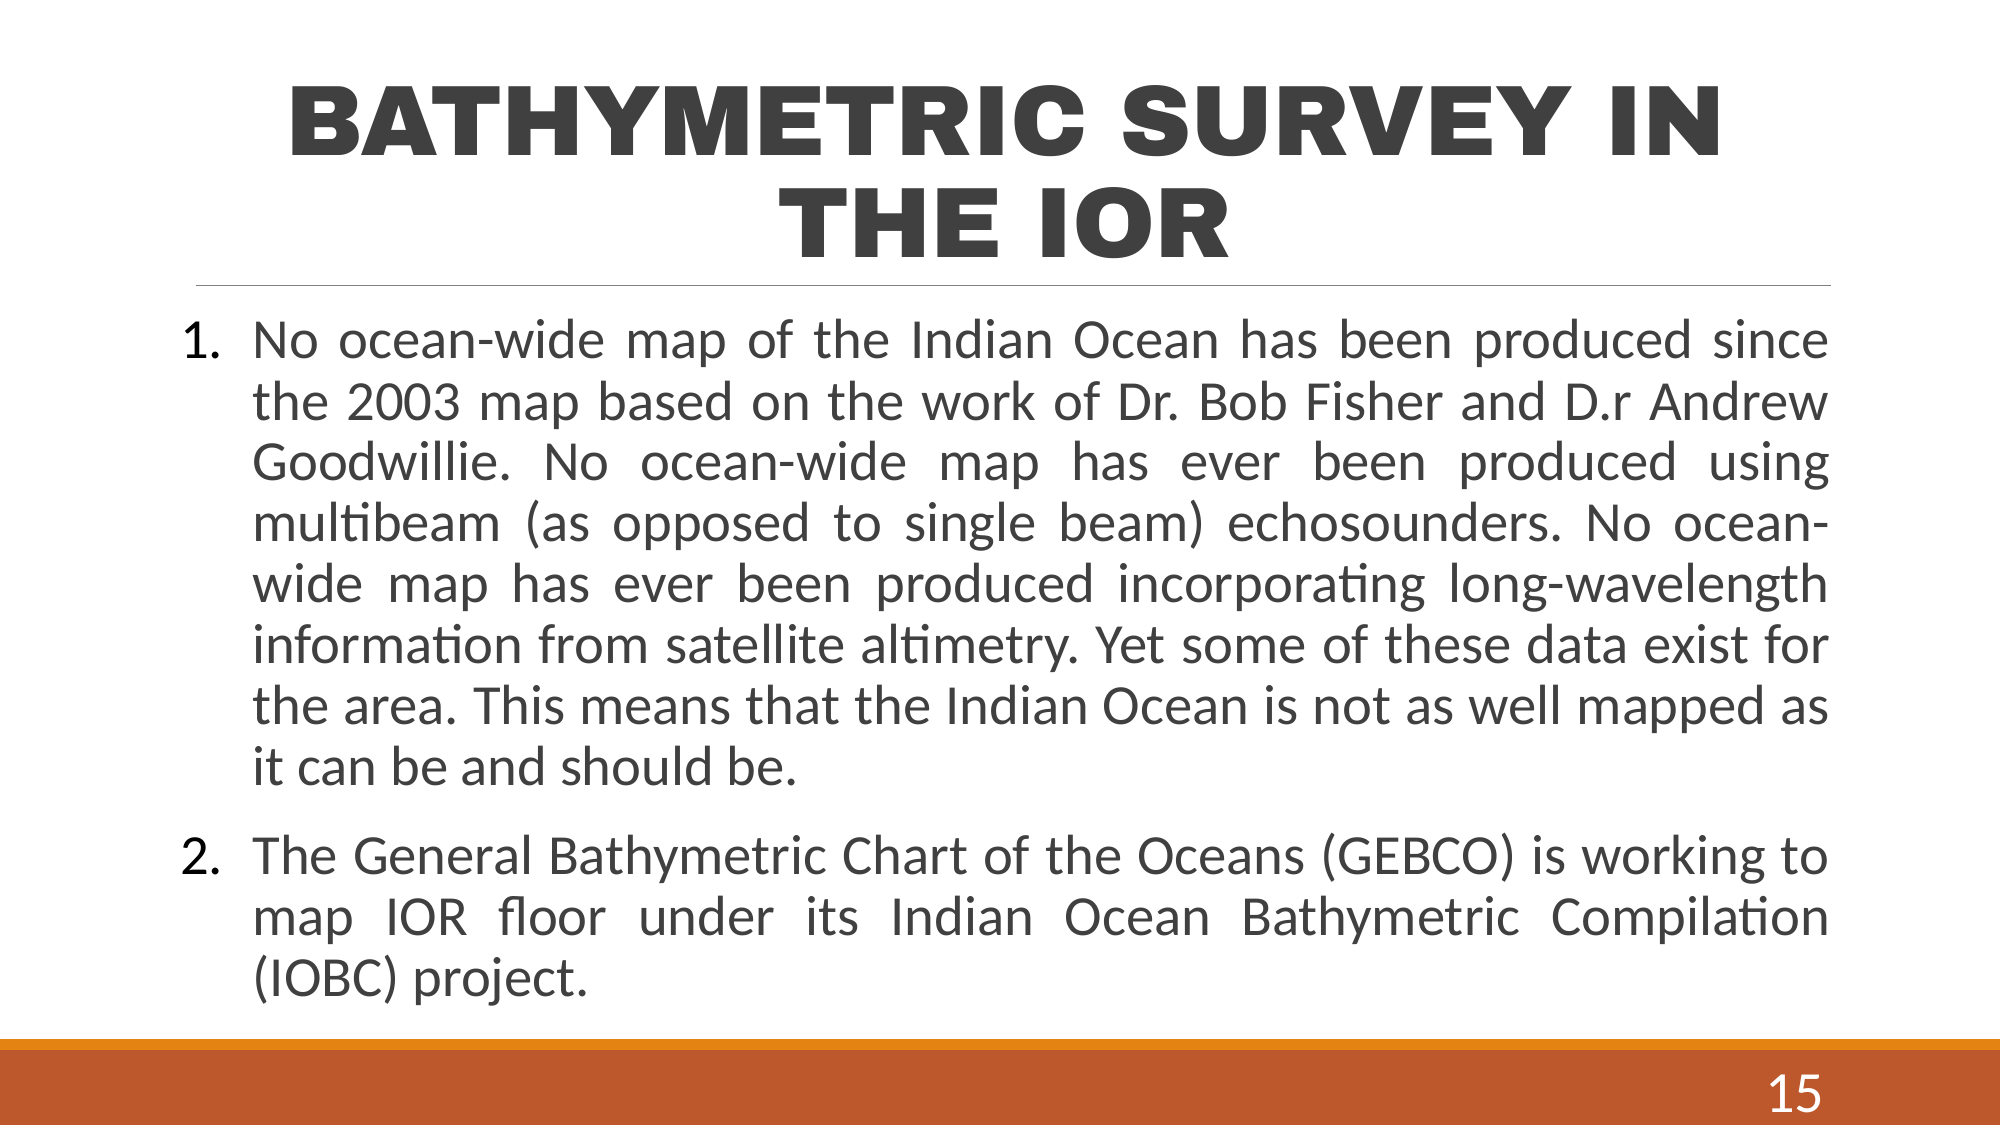

# BATHYMETRIC SURVEY IN THE IOR
No ocean-wide map of the Indian Ocean has been produced since the 2003 map based on the work of Dr. Bob Fisher and D.r Andrew Goodwillie. No ocean-wide map has ever been produced using multibeam (as opposed to single beam) echosounders. No ocean-wide map has ever been produced incorporating long-wavelength information from satellite altimetry. Yet some of these data exist for the area. This means that the Indian Ocean is not as well mapped as it can be and should be.
The General Bathymetric Chart of the Oceans (GEBCO) is working to map IOR floor under its Indian Ocean Bathymetric Compilation (IOBC) project.

15